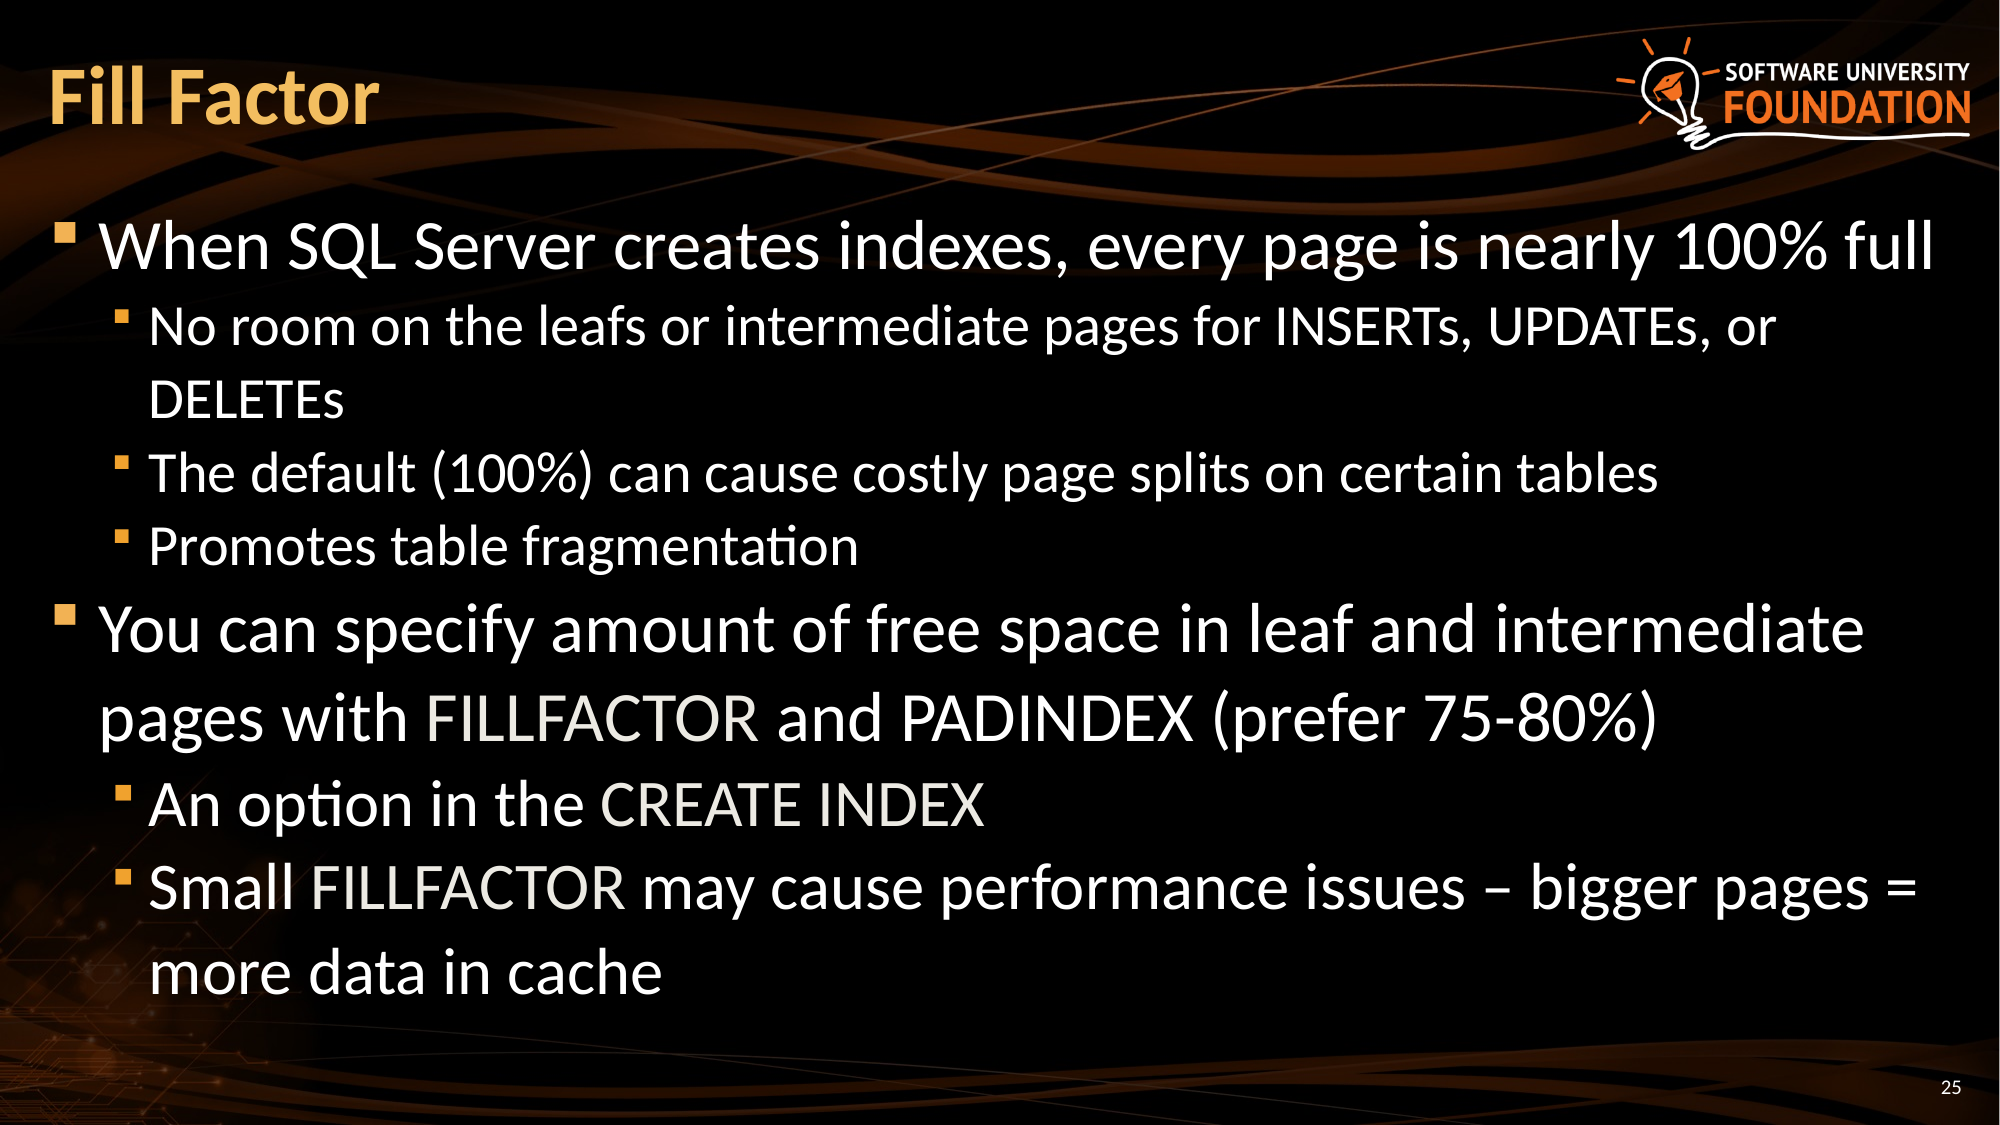

# Fill Factor
When SQL Server creates indexes, every page is nearly 100% full
No room on the leafs or intermediate pages for INSERTs, UPDATEs, or DELETEs
The default (100%) can cause costly page splits on certain tables
Promotes table fragmentation
You can specify amount of free space in leaf and intermediate pages with FILLFACTOR and PADINDEX (prefer 75-80%)
An option in the CREATE INDEX
Small FILLFACTOR may cause performance issues – bigger pages = more data in cache
25